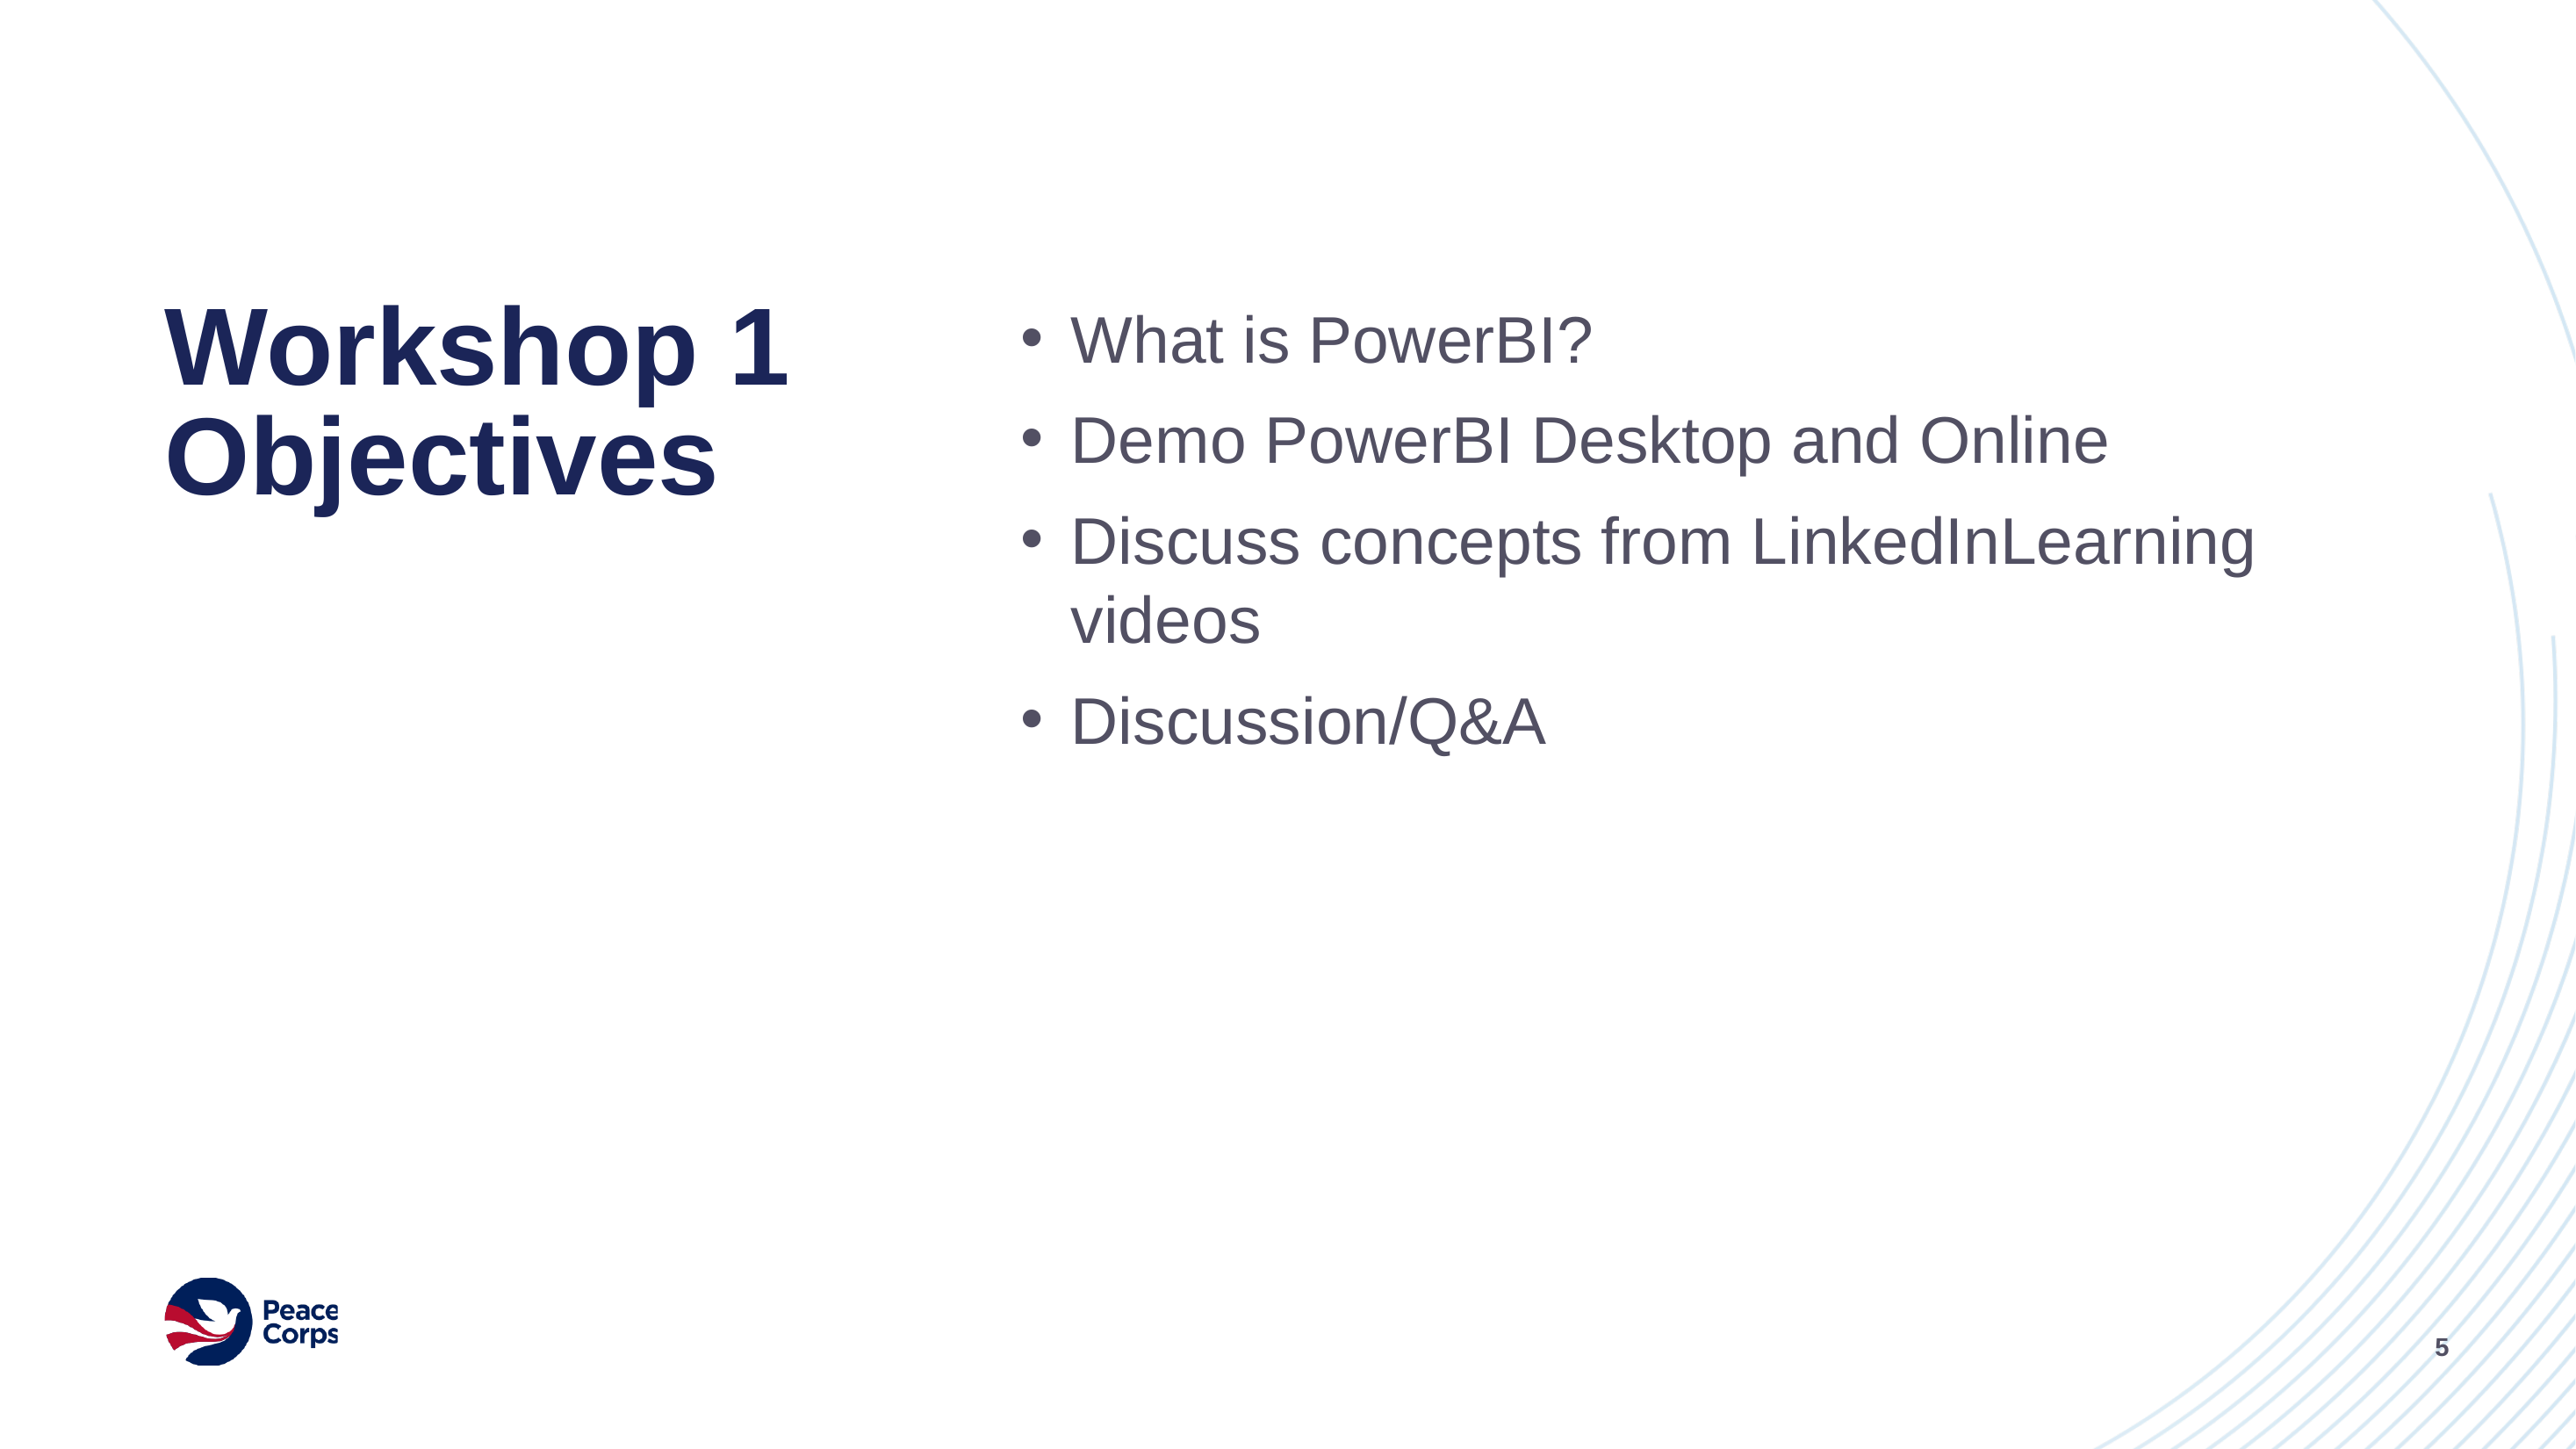

# Workshop 1 Objectives
What is PowerBI?
Demo PowerBI Desktop and Online
Discuss concepts from LinkedInLearning videos
Discussion/Q&A
5